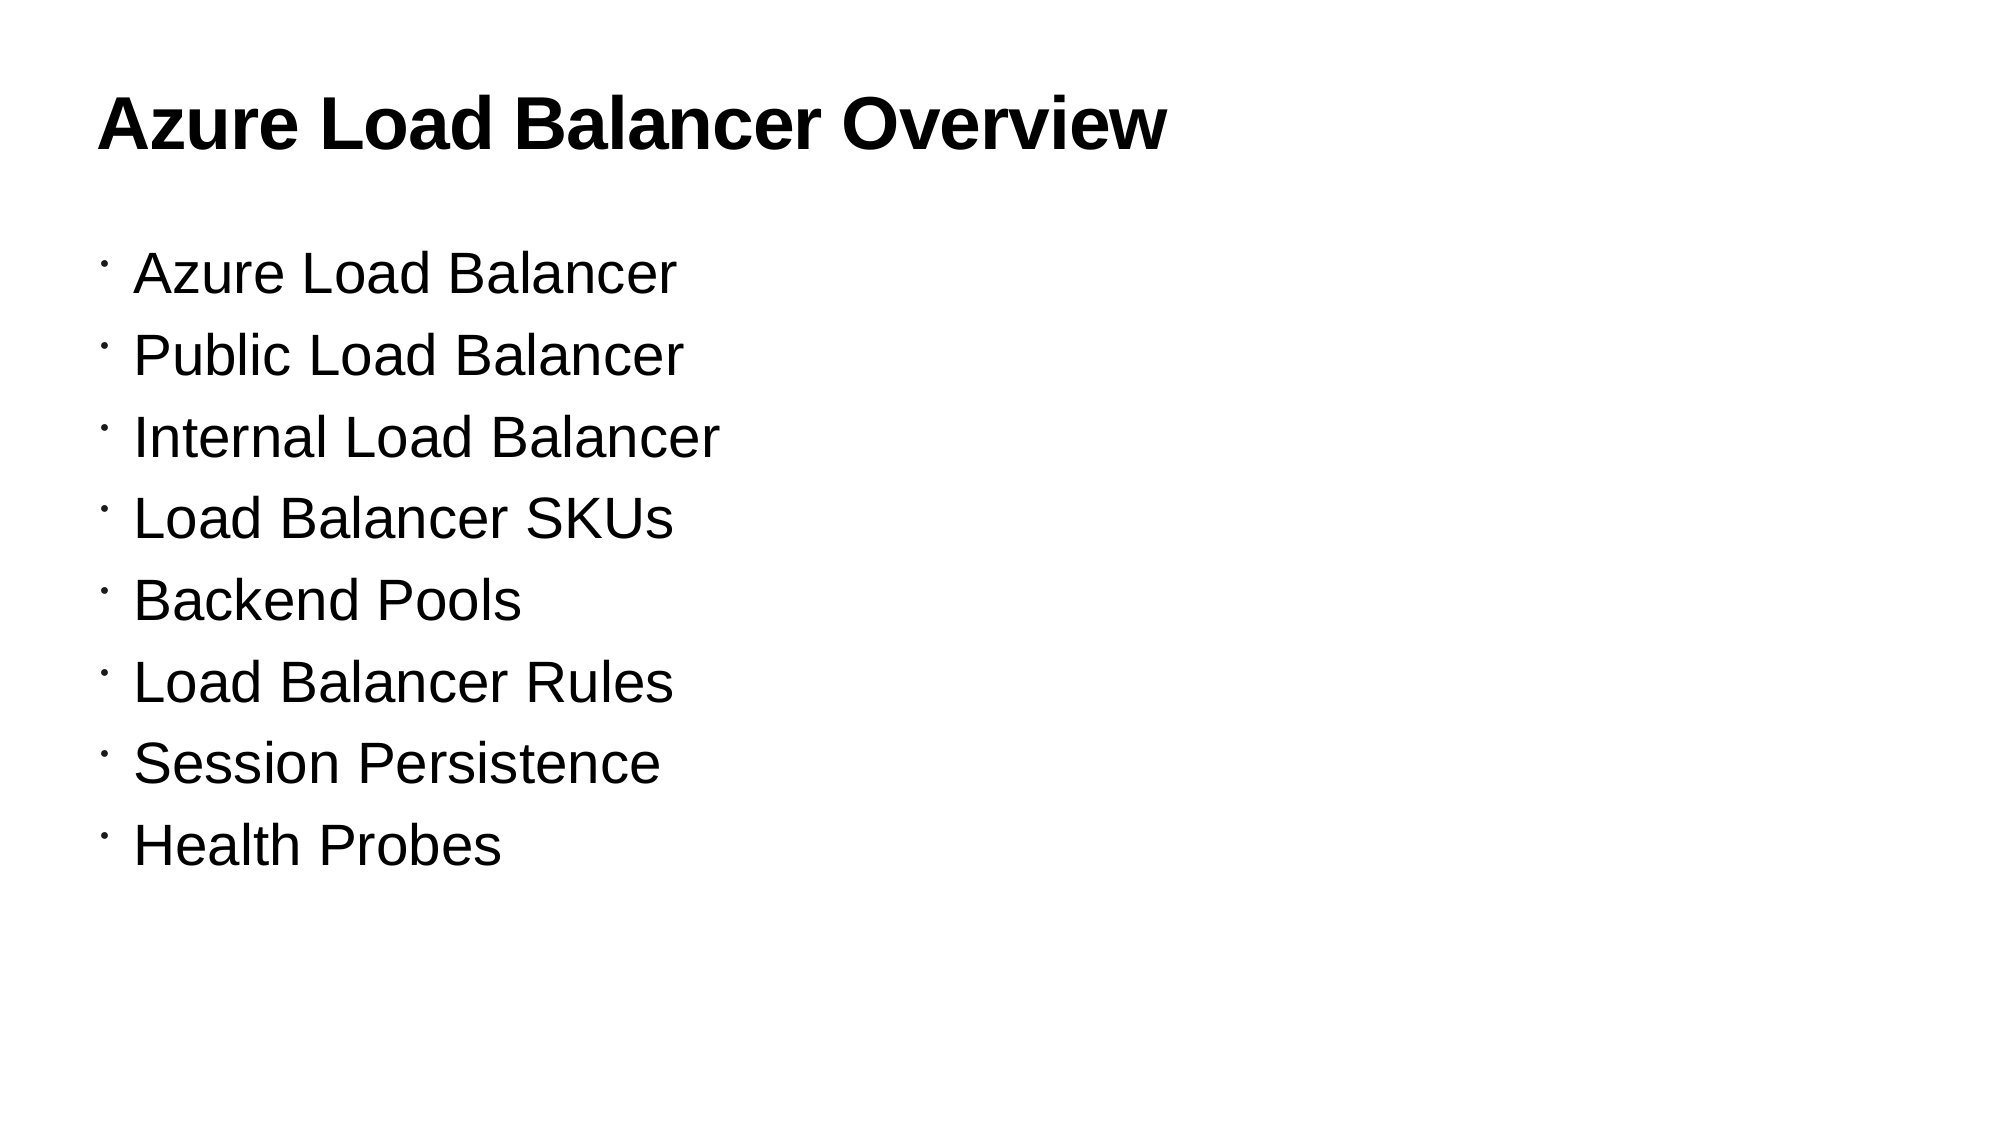

# Azure Load Balancer Overview
Azure Load Balancer
Public Load Balancer
Internal Load Balancer
Load Balancer SKUs
Backend Pools
Load Balancer Rules
Session Persistence
Health Probes